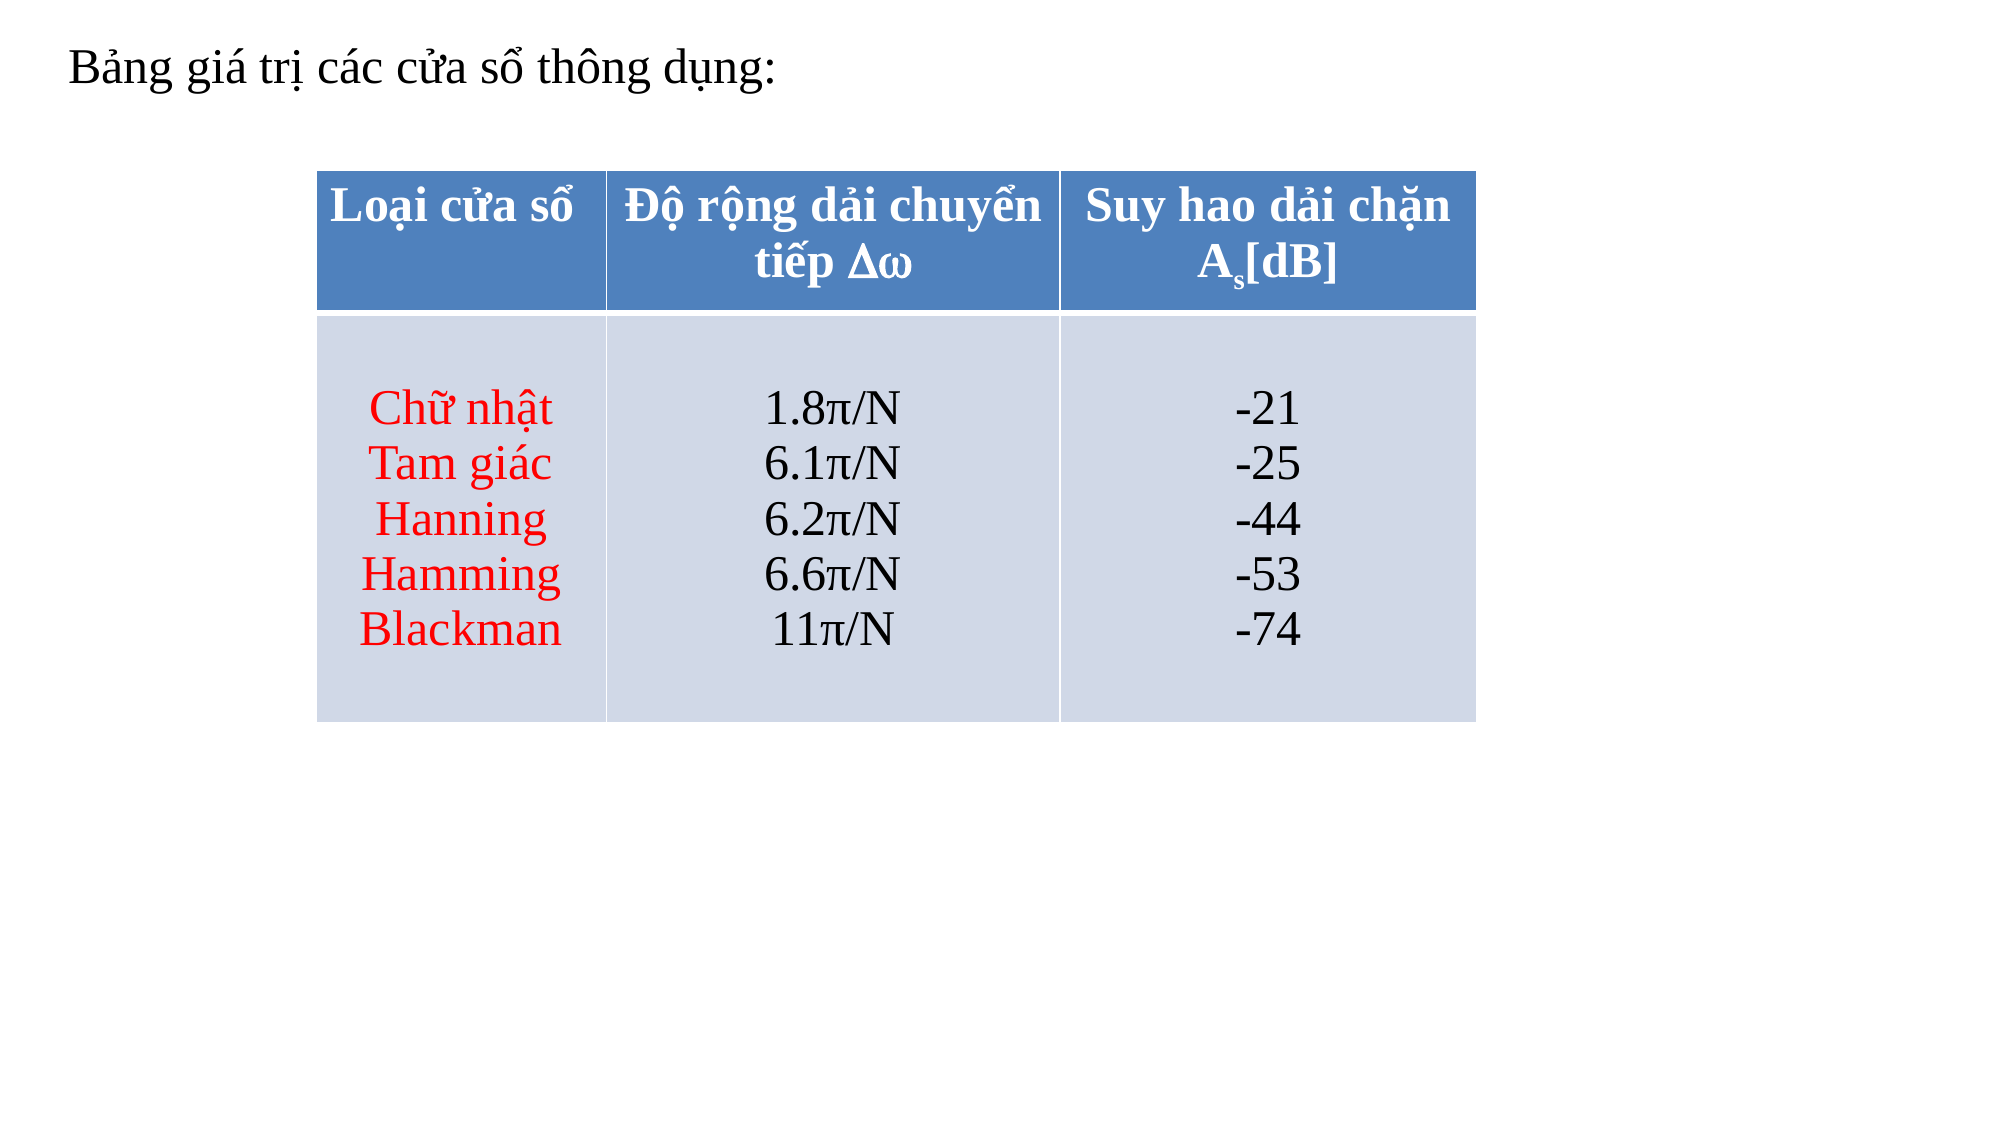

Bảng giá trị các cửa sổ thông dụng:
| Loại cửa sổ | Độ rộng dải chuyển tiếp Δω | Suy hao dải chặn As[dB] |
| --- | --- | --- |
| Chữ nhật Tam giác Hanning Hamming Blackman | 1.8π/N 6.1π/N 6.2π/N 6.6π/N 11π/N | -21 -25 -44 -53 -74 |